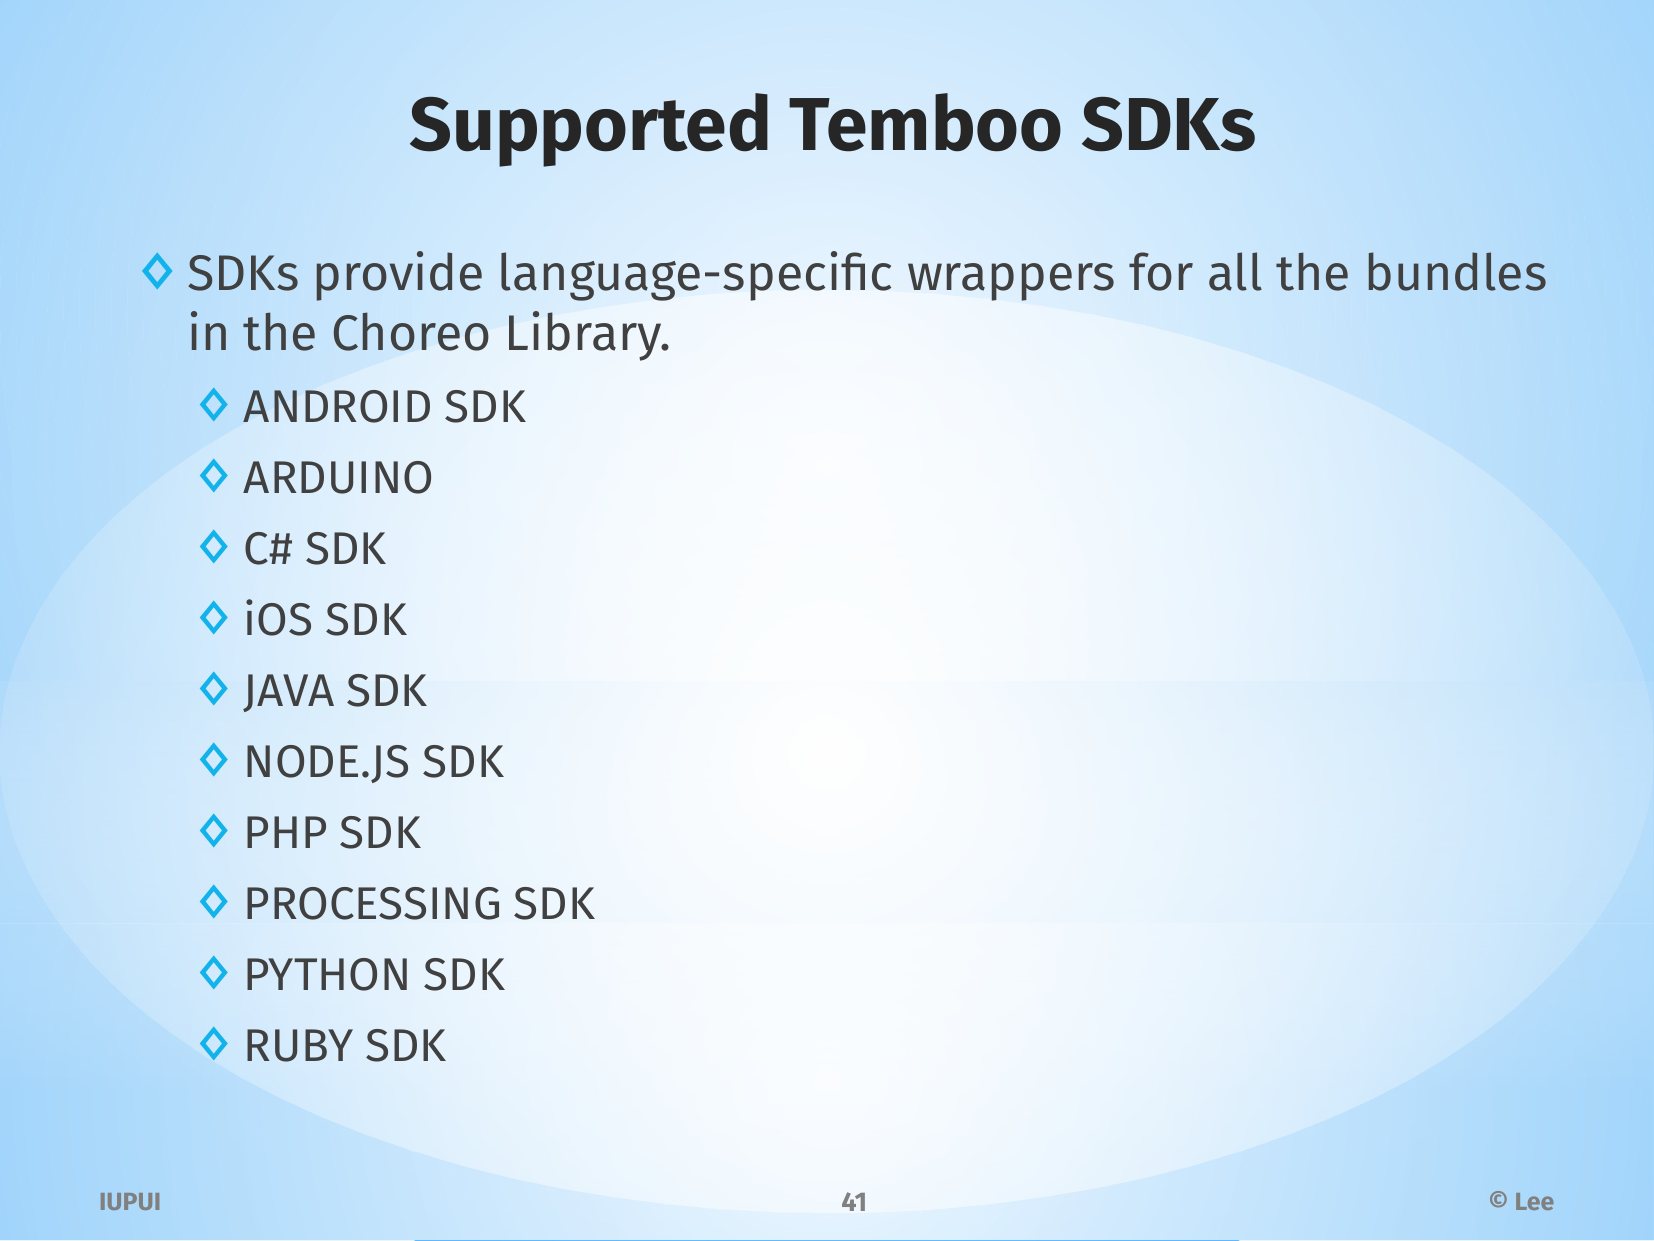

# Supported Temboo SDKs
SDKs provide language-specific wrappers for all the bundles in the Choreo Library.
ANDROID SDK
ARDUINO
C# SDK
iOS SDK
JAVA SDK
NODE.JS SDK
PHP SDK
PROCESSING SDK
PYTHON SDK
RUBY SDK
IUPUI
41
© Lee